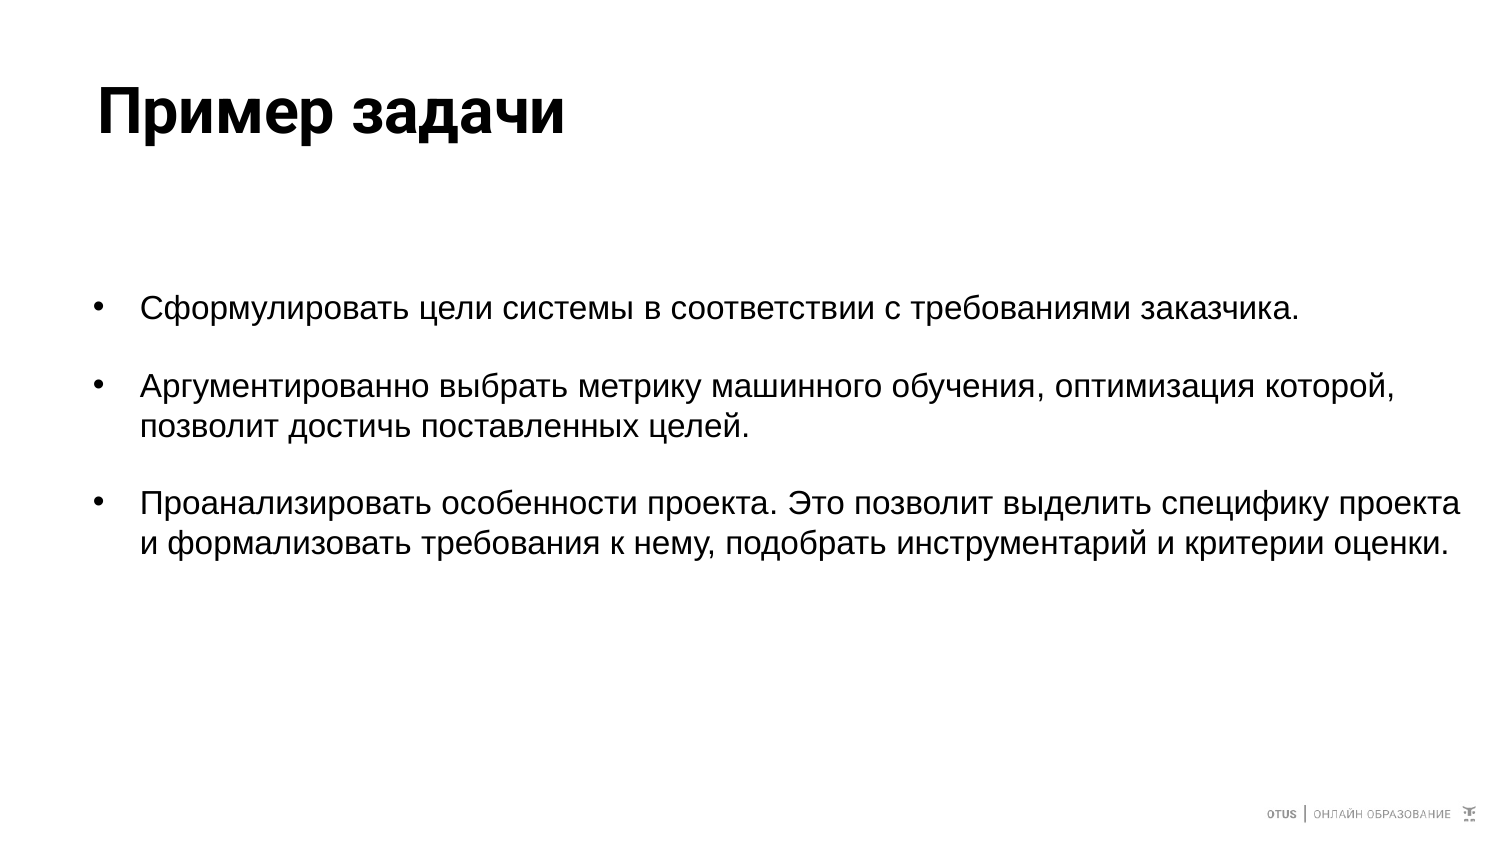

# Пример задачи
Сформулировать цели системы в соответствии с требованиями заказчика.
Аргументированно выбрать метрику машинного обучения, оптимизация которой, позволит достичь поставленных целей.
Проанализировать особенности проекта. Это позволит выделить специфику проекта и формализовать требования к нему, подобрать инструментарий и критерии оценки.